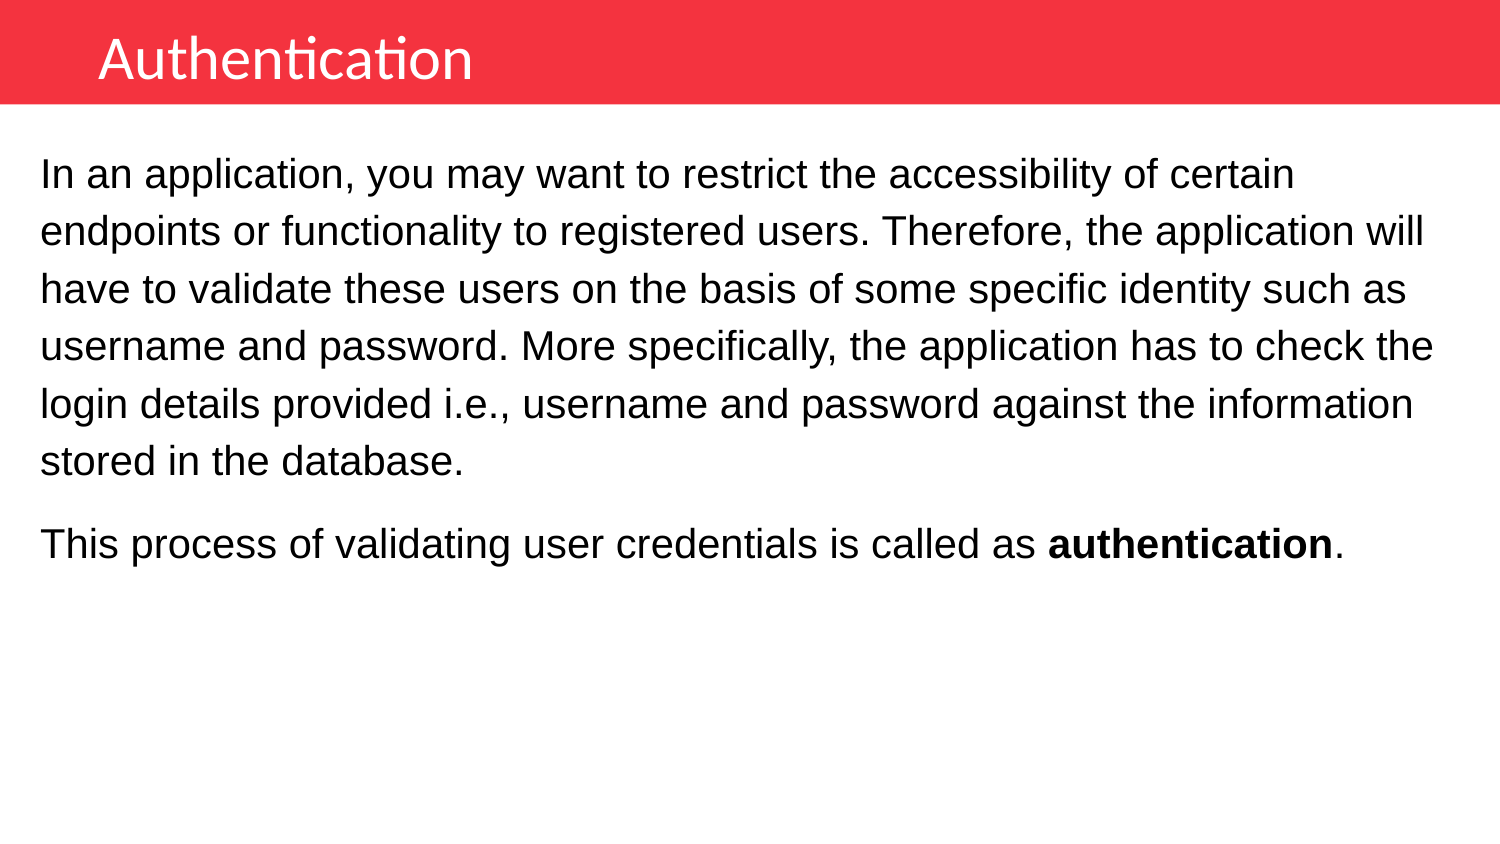

Authentication

In an application, you may want to restrict the accessibility of certain endpoints or functionality to registered users. Therefore, the application will have to validate these users on the basis of some specific identity such as username and password. More specifically, the application has to check the login details provided i.e., username and password against the information stored in the database.
This process of validating user credentials is called as authentication.